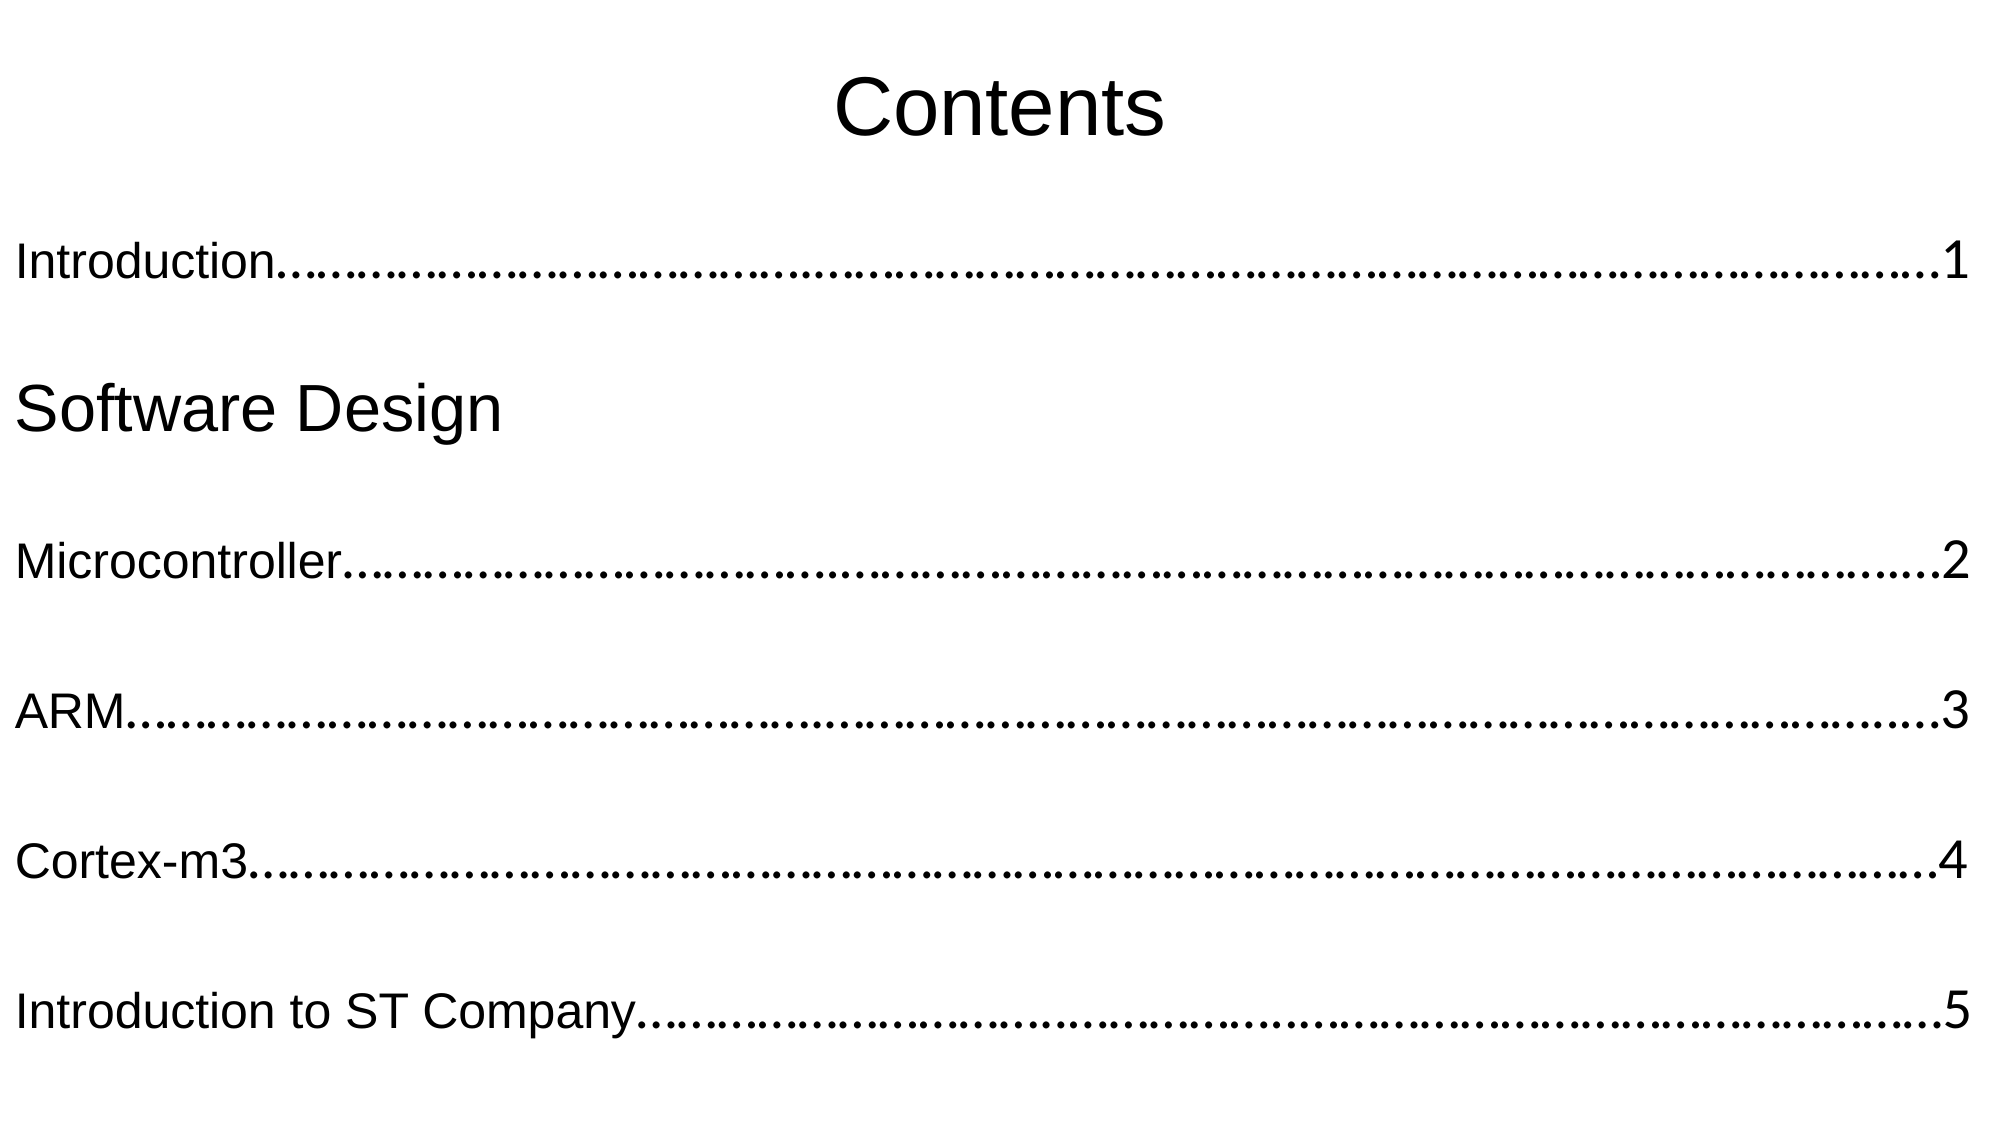

# Contents
Introduction………………………………….…………………………………………………………………………1
Software Design
Microcontroller……………………………….…………………………………………………………………….…2
ARM…………………………………………….……………………………………………………………………..…3
Cortex-m3………………………………………………………………………………………………………………4
Introduction to ST Company…………………………..……………..…………………………………………5